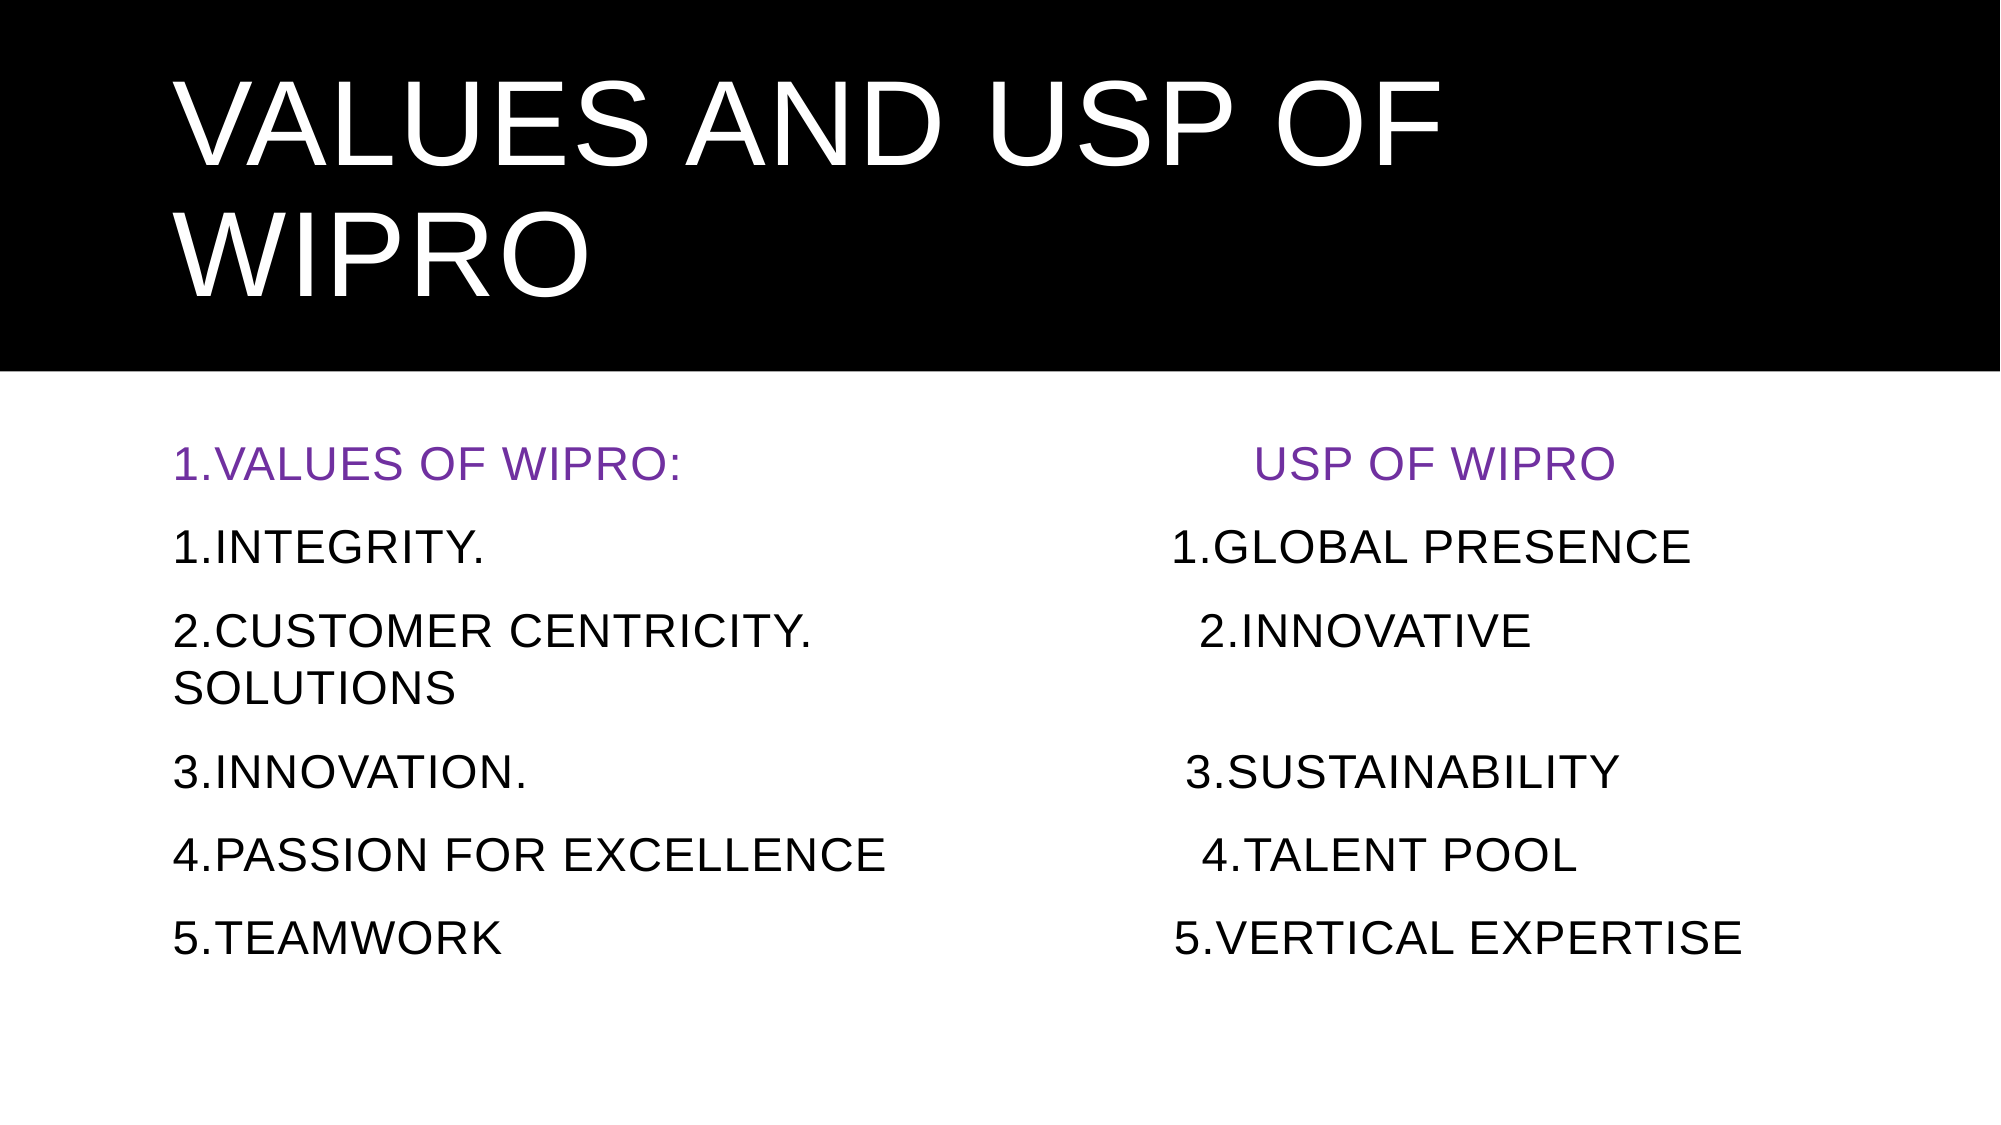

# VALUES AND USP OF WIPRO
1.VALUES OF WIPRO:                                        USP OF WIPRO
1.INTEGRITY.                                                1.GLOBAL PRESENCE
2.CUSTOMER CENTRICITY.                           2.INNOVATIVE SOLUTIONS
3.INNOVATION.                                              3.SUSTAINABILITY
4.PASSION FOR EXCELLENCE                      4.TALENT POOL
5.TEAMWORK                                               5.VERTICAL EXPERTISE